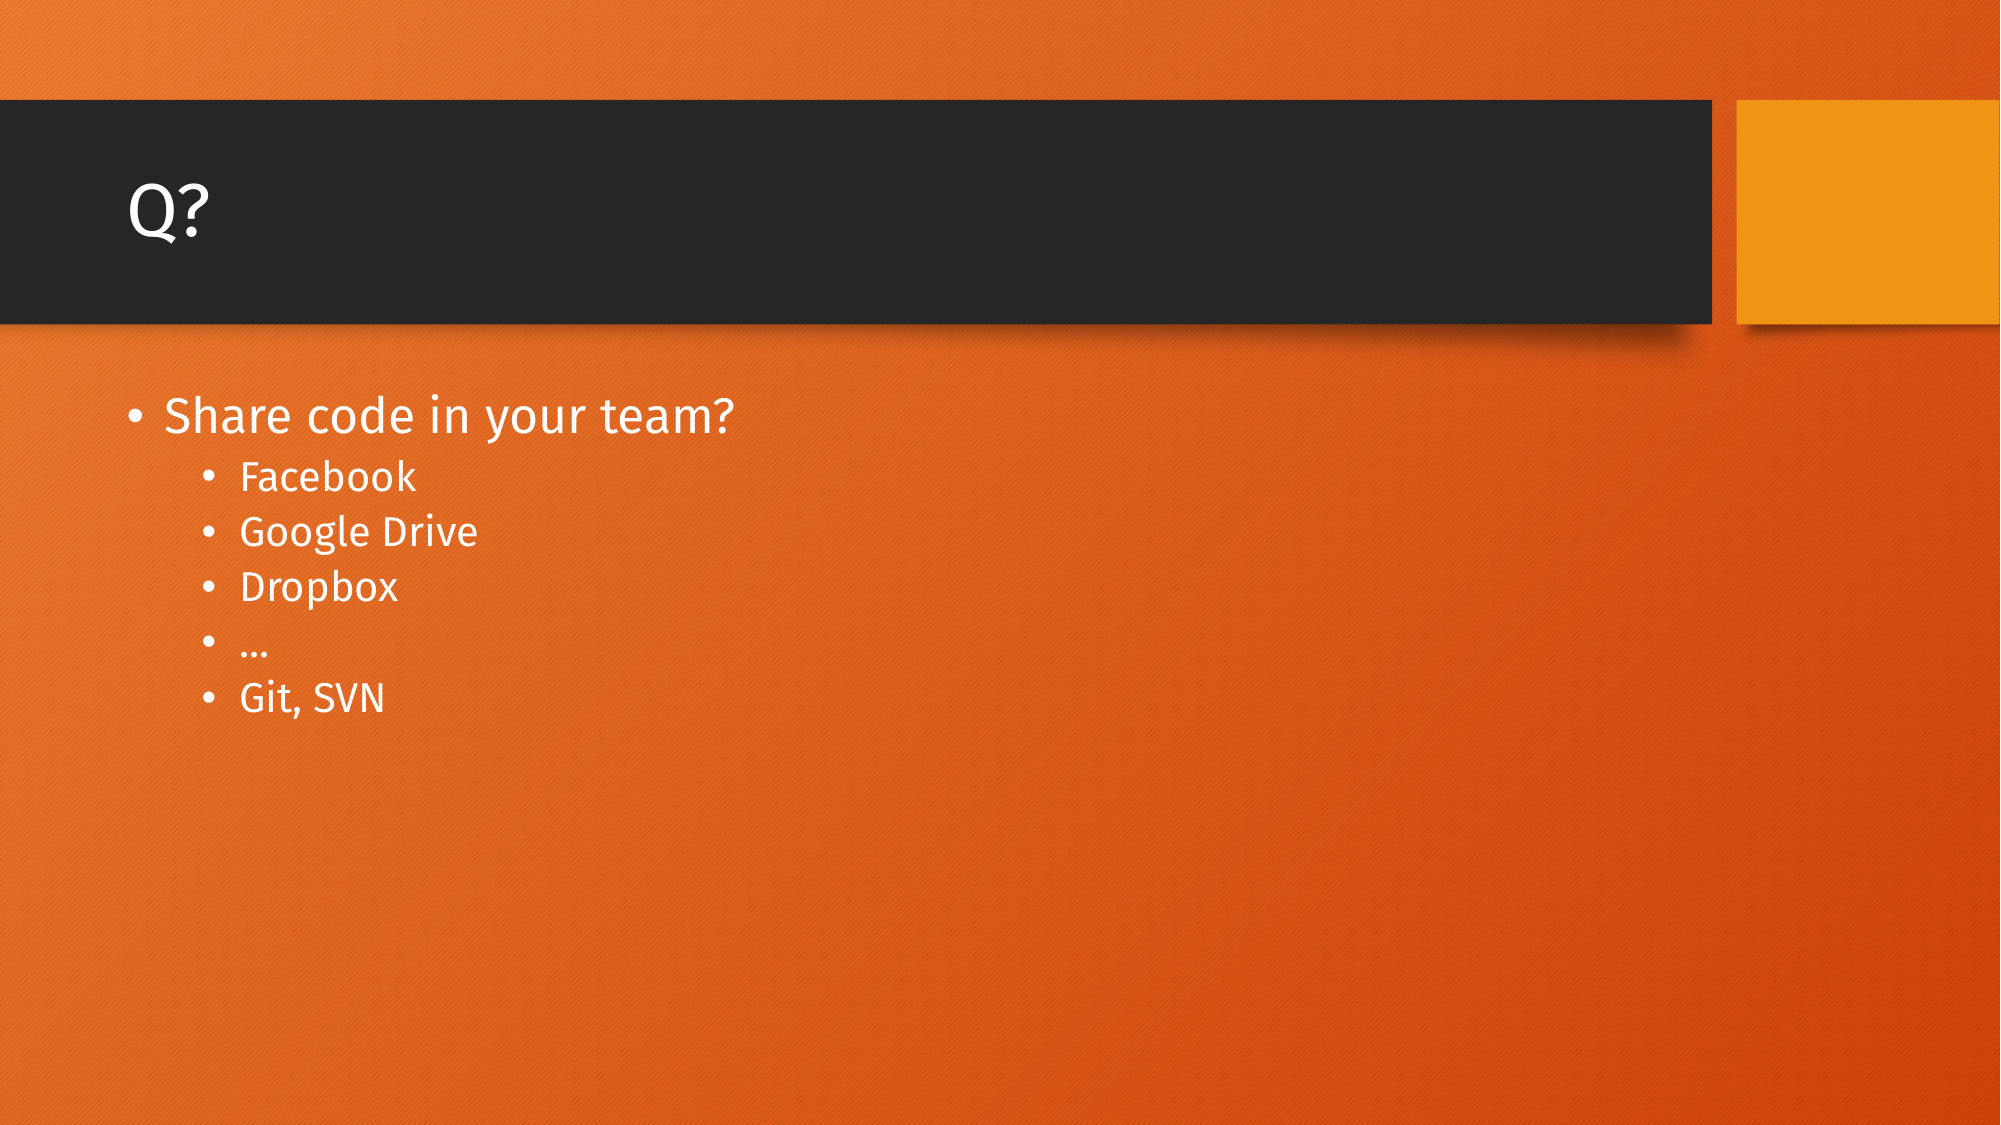

# Q?
Share code in your team?
Facebook
Google Drive
Dropbox
...
Git, SVN